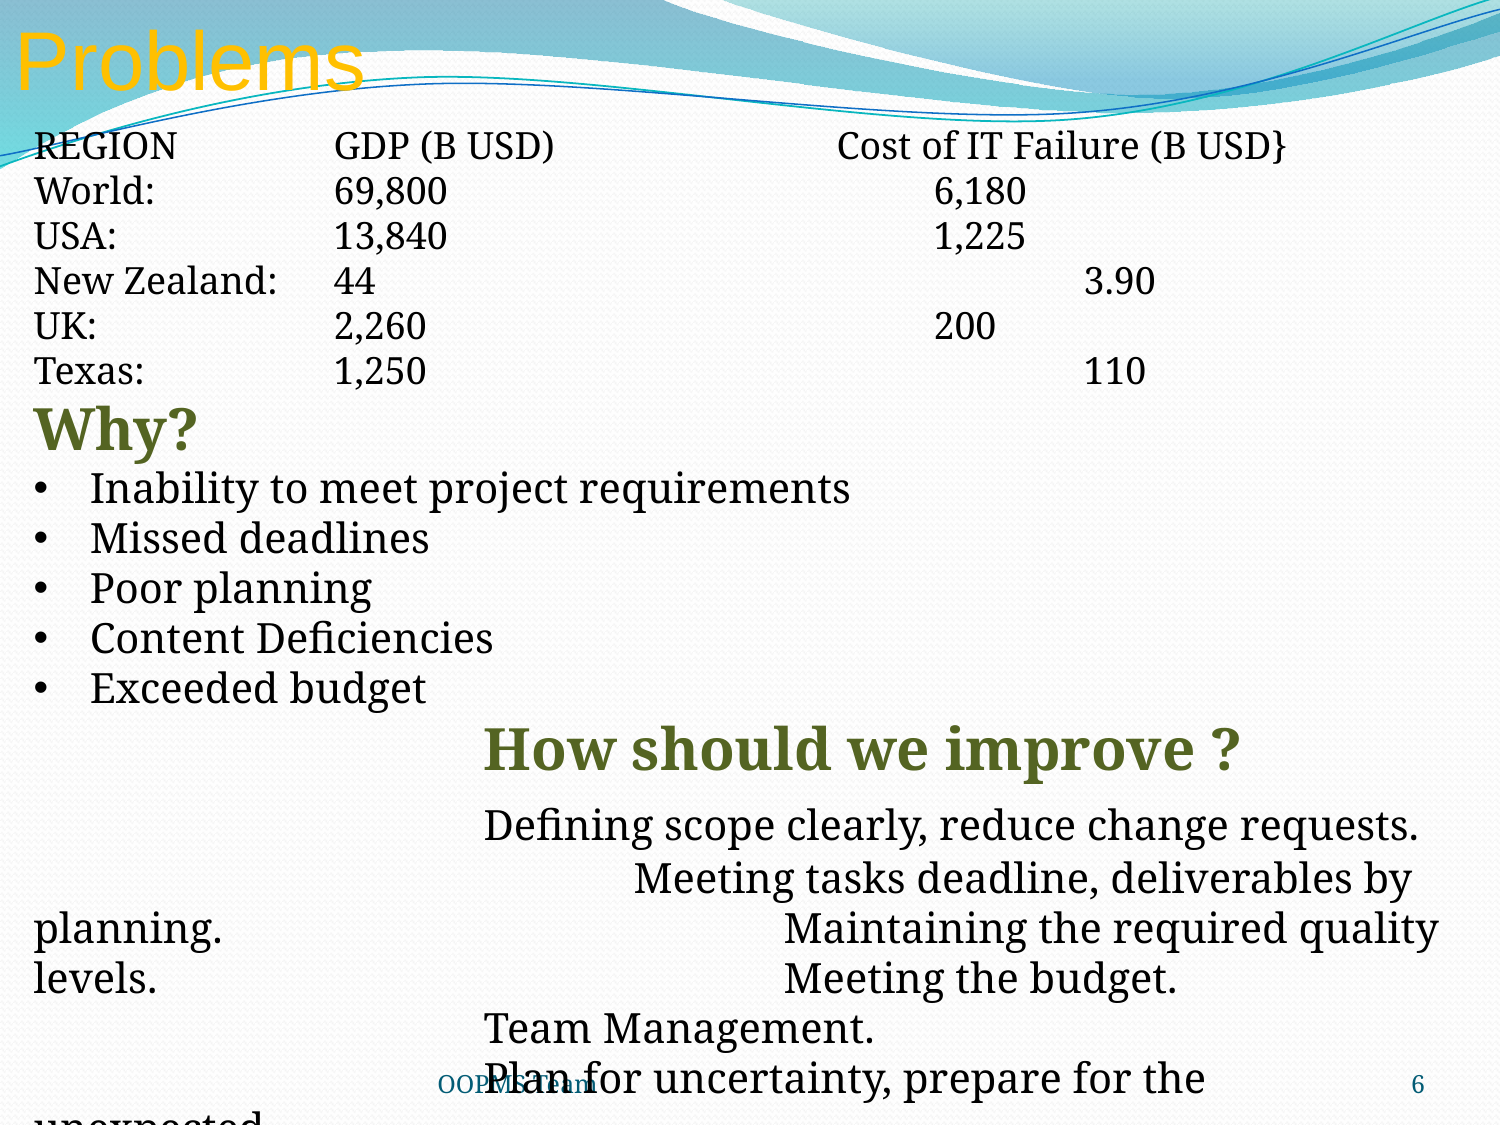

Problems
REGION 	GDP (B USD)                             Cost of IT Failure (B USD}
World:               	69,800                               	 	6,180
USA:                   	13,840                                 		1,225
New Zealand:   	44                                          		3.90
UK:                       	2,260                                    		200
Texas:                 	1,250                                     		110
Why?
Inability to meet project requirements
Missed deadlines
Poor planning
Content Deficiencies
Exceeded budget
			How should we improve ?
			Defining scope clearly, reduce change requests.				Meeting tasks deadline, deliverables by planning. 				Maintaining the required quality levels.					Meeting the budget.
			Team Management.
			Plan for uncertainty, prepare for the unexpected.
OOPMS Team
6